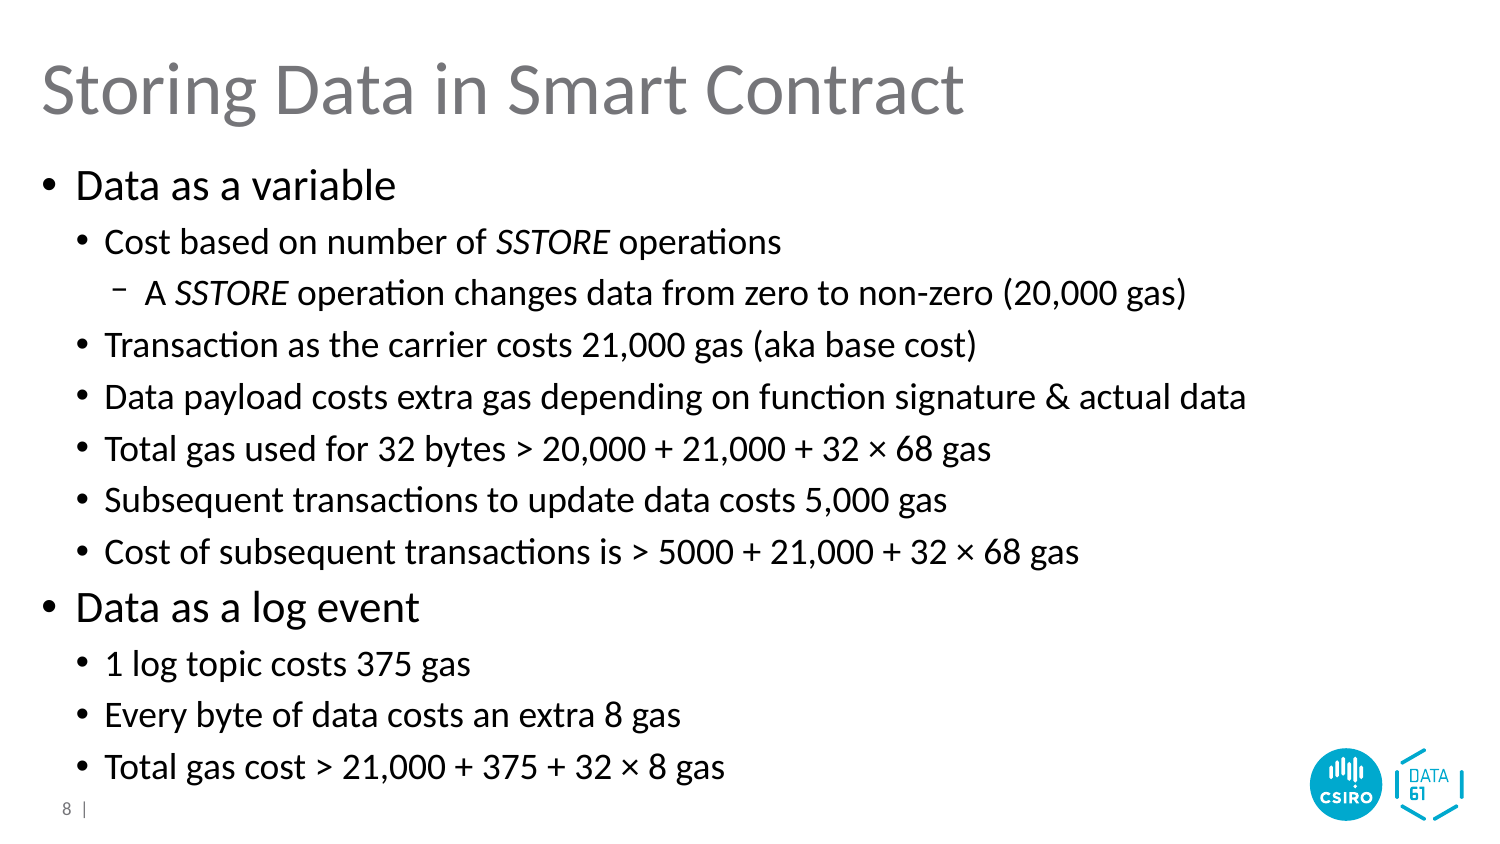

# Storing Data in Smart Contract
Data as a variable
Cost based on number of SSTORE operations
A SSTORE operation changes data from zero to non-zero (20,000 gas)
Transaction as the carrier costs 21,000 gas (aka base cost)
Data payload costs extra gas depending on function signature & actual data
Total gas used for 32 bytes > 20,000 + 21,000 + 32 × 68 gas
Subsequent transactions to update data costs 5,000 gas
Cost of subsequent transactions is > 5000 + 21,000 + 32 × 68 gas
Data as a log event
1 log topic costs 375 gas
Every byte of data costs an extra 8 gas
Total gas cost > 21,000 + 375 + 32 × 8 gas

8  |